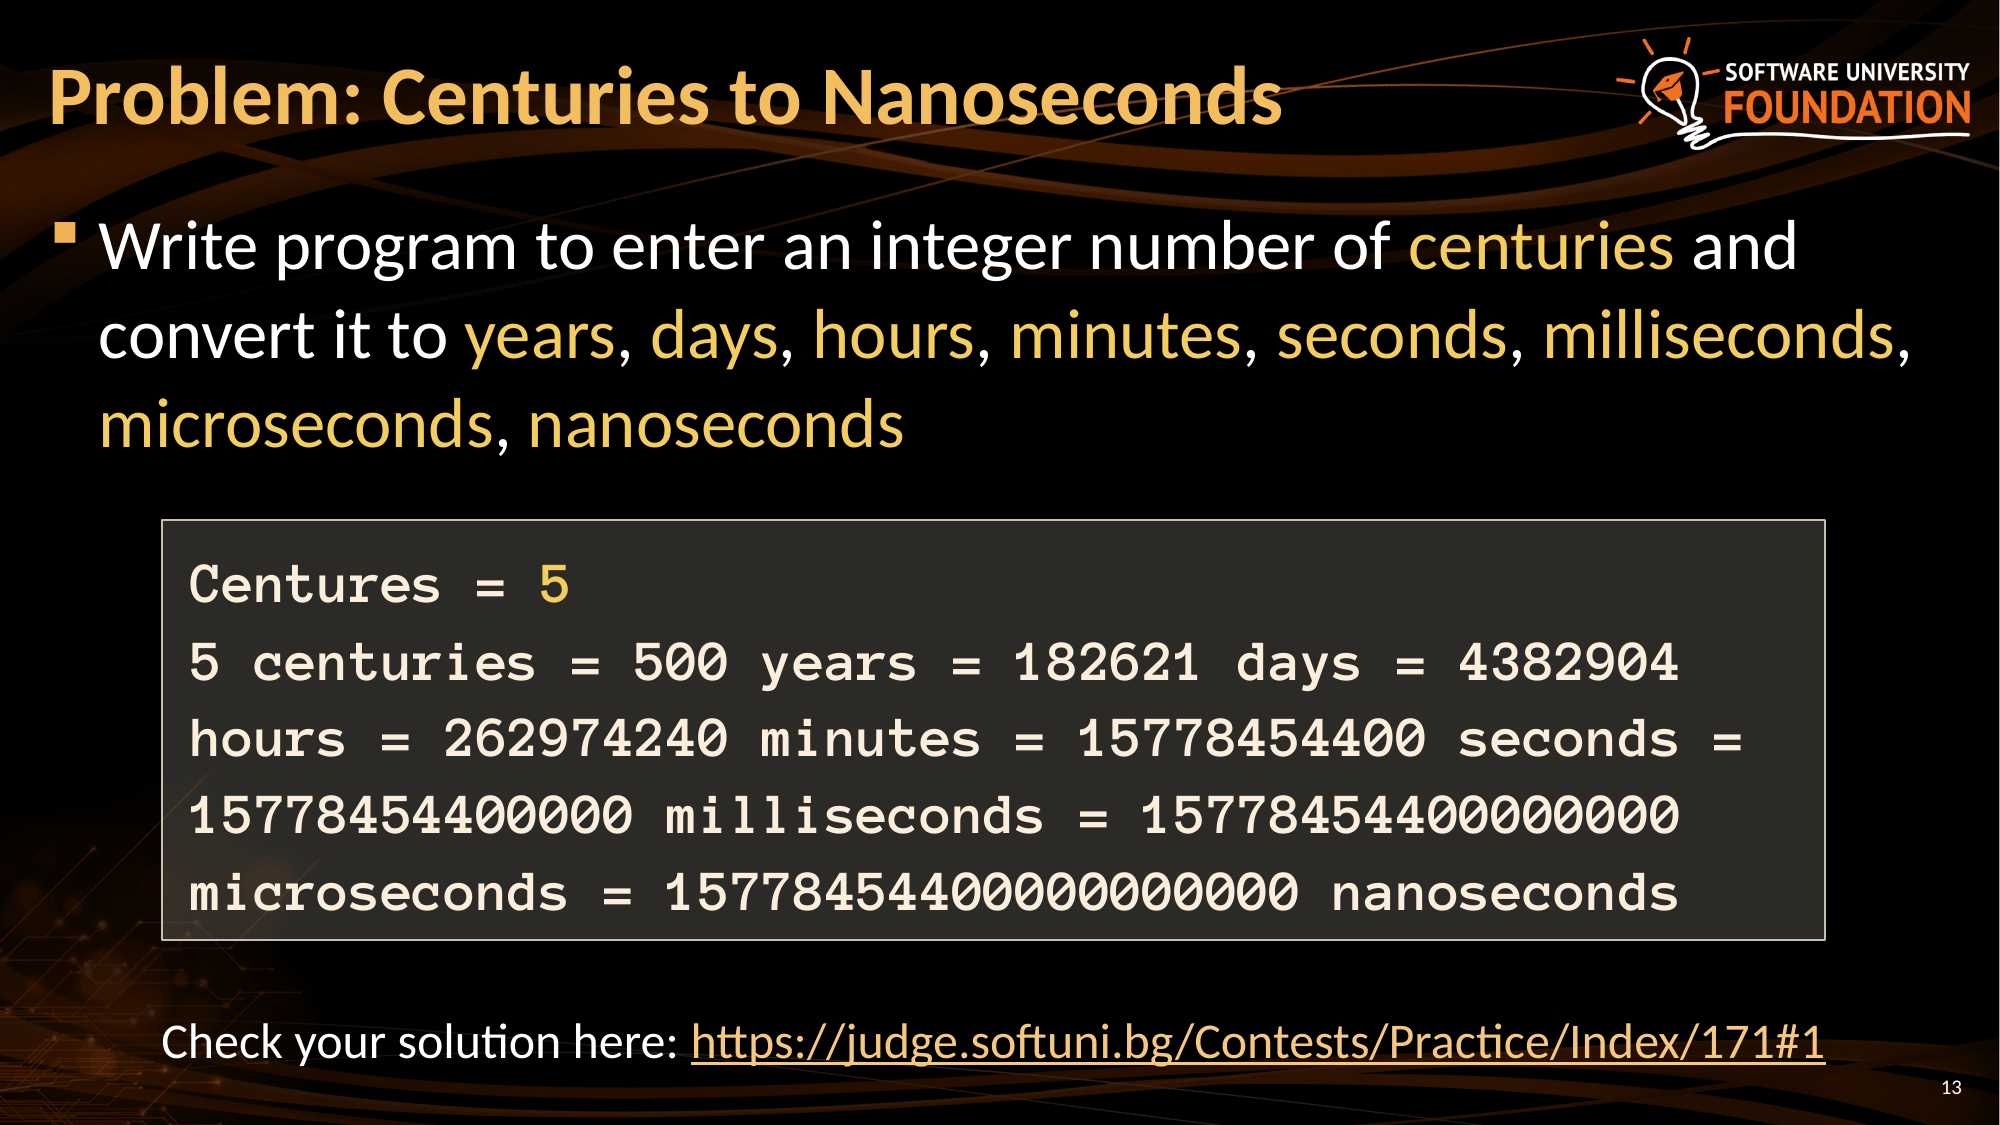

# Problem: Centuries to Nanoseconds
Write program to enter an integer number of centuries and convert it to years, days, hours, minutes, seconds, milliseconds, microseconds, nanoseconds
Centures = 5
5 centuries = 500 years = 182621 days = 4382904 hours = 262974240 minutes = 15778454400 seconds = 15778454400000 milliseconds = 15778454400000000 microseconds = 15778454400000000000 nanoseconds
Check your solution here: https://judge.softuni.bg/Contests/Practice/Index/171#1
13